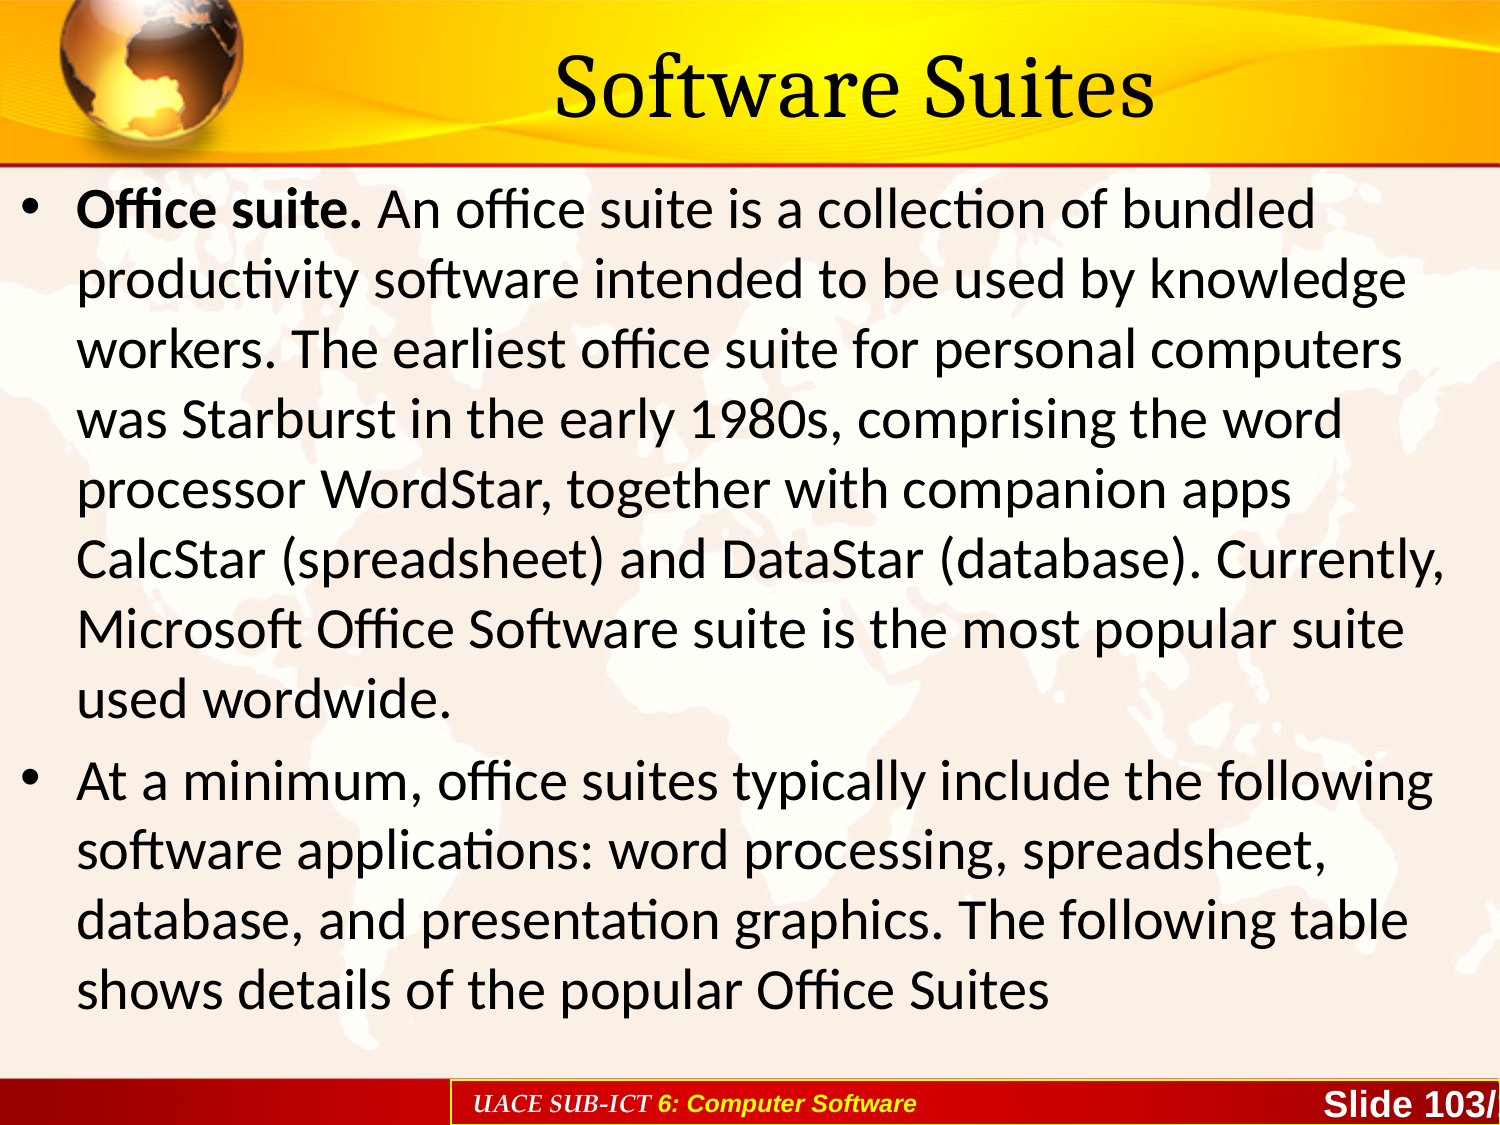

# Software Suites
Office suite. An office suite is a collection of bundled productivity software intended to be used by knowledge workers. The earliest office suite for personal computers was Starburst in the early 1980s, comprising the word processor WordStar, together with companion apps CalcStar (spreadsheet) and DataStar (database). Currently, Microsoft Office Software suite is the most popular suite used wordwide.
At a minimum, office suites typically include the following software applications: word processing, spreadsheet, database, and presentation graphics. The following table shows details of the popular Office Suites